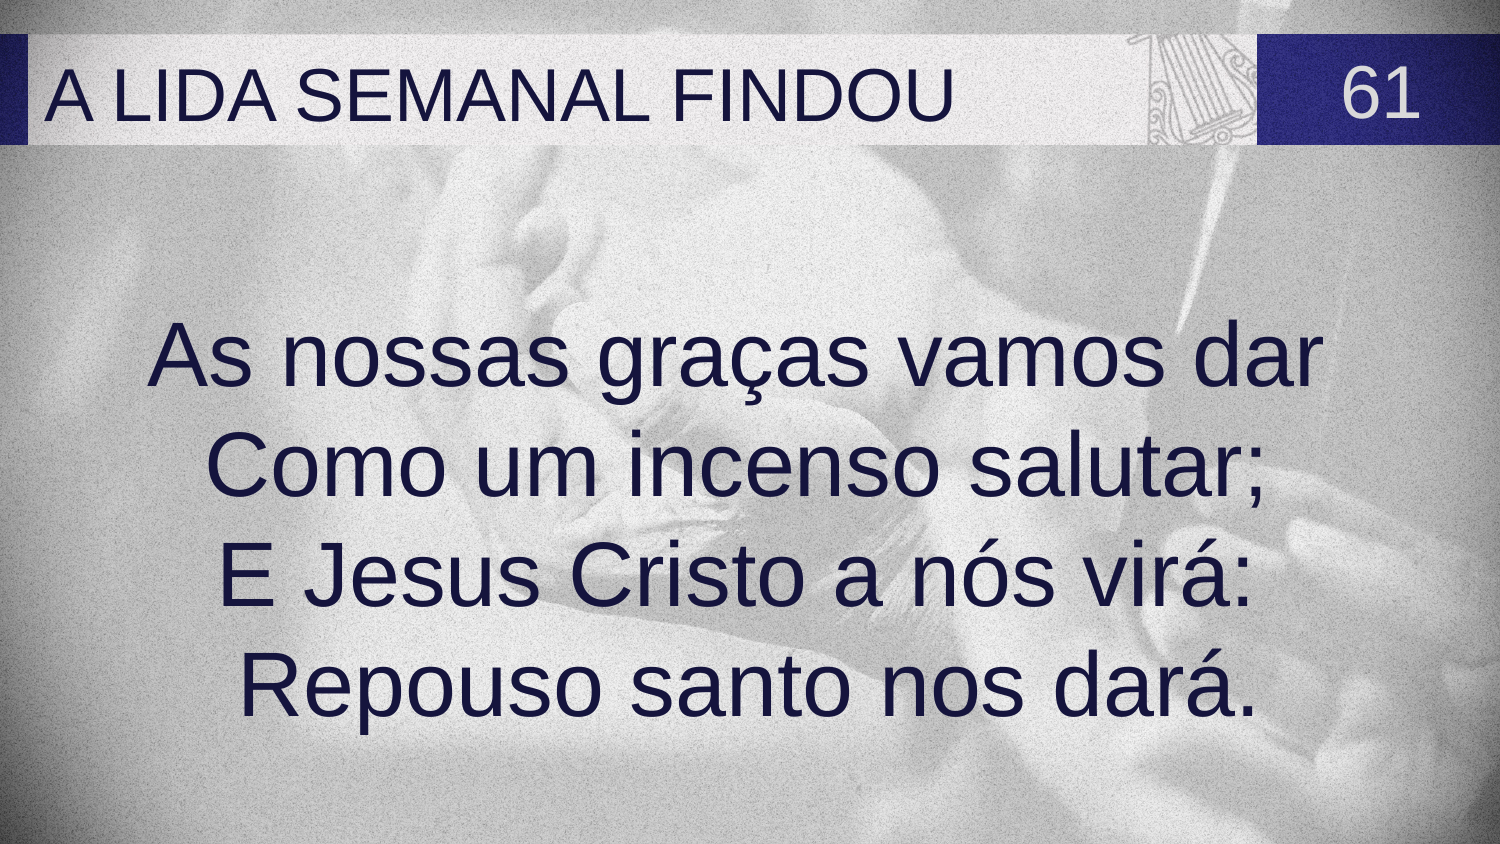

# A LIDA SEMANAL FINDOU
61
As nossas graças vamos dar
Como um incenso salutar;
E Jesus Cristo a nós virá:
Repouso santo nos dará.